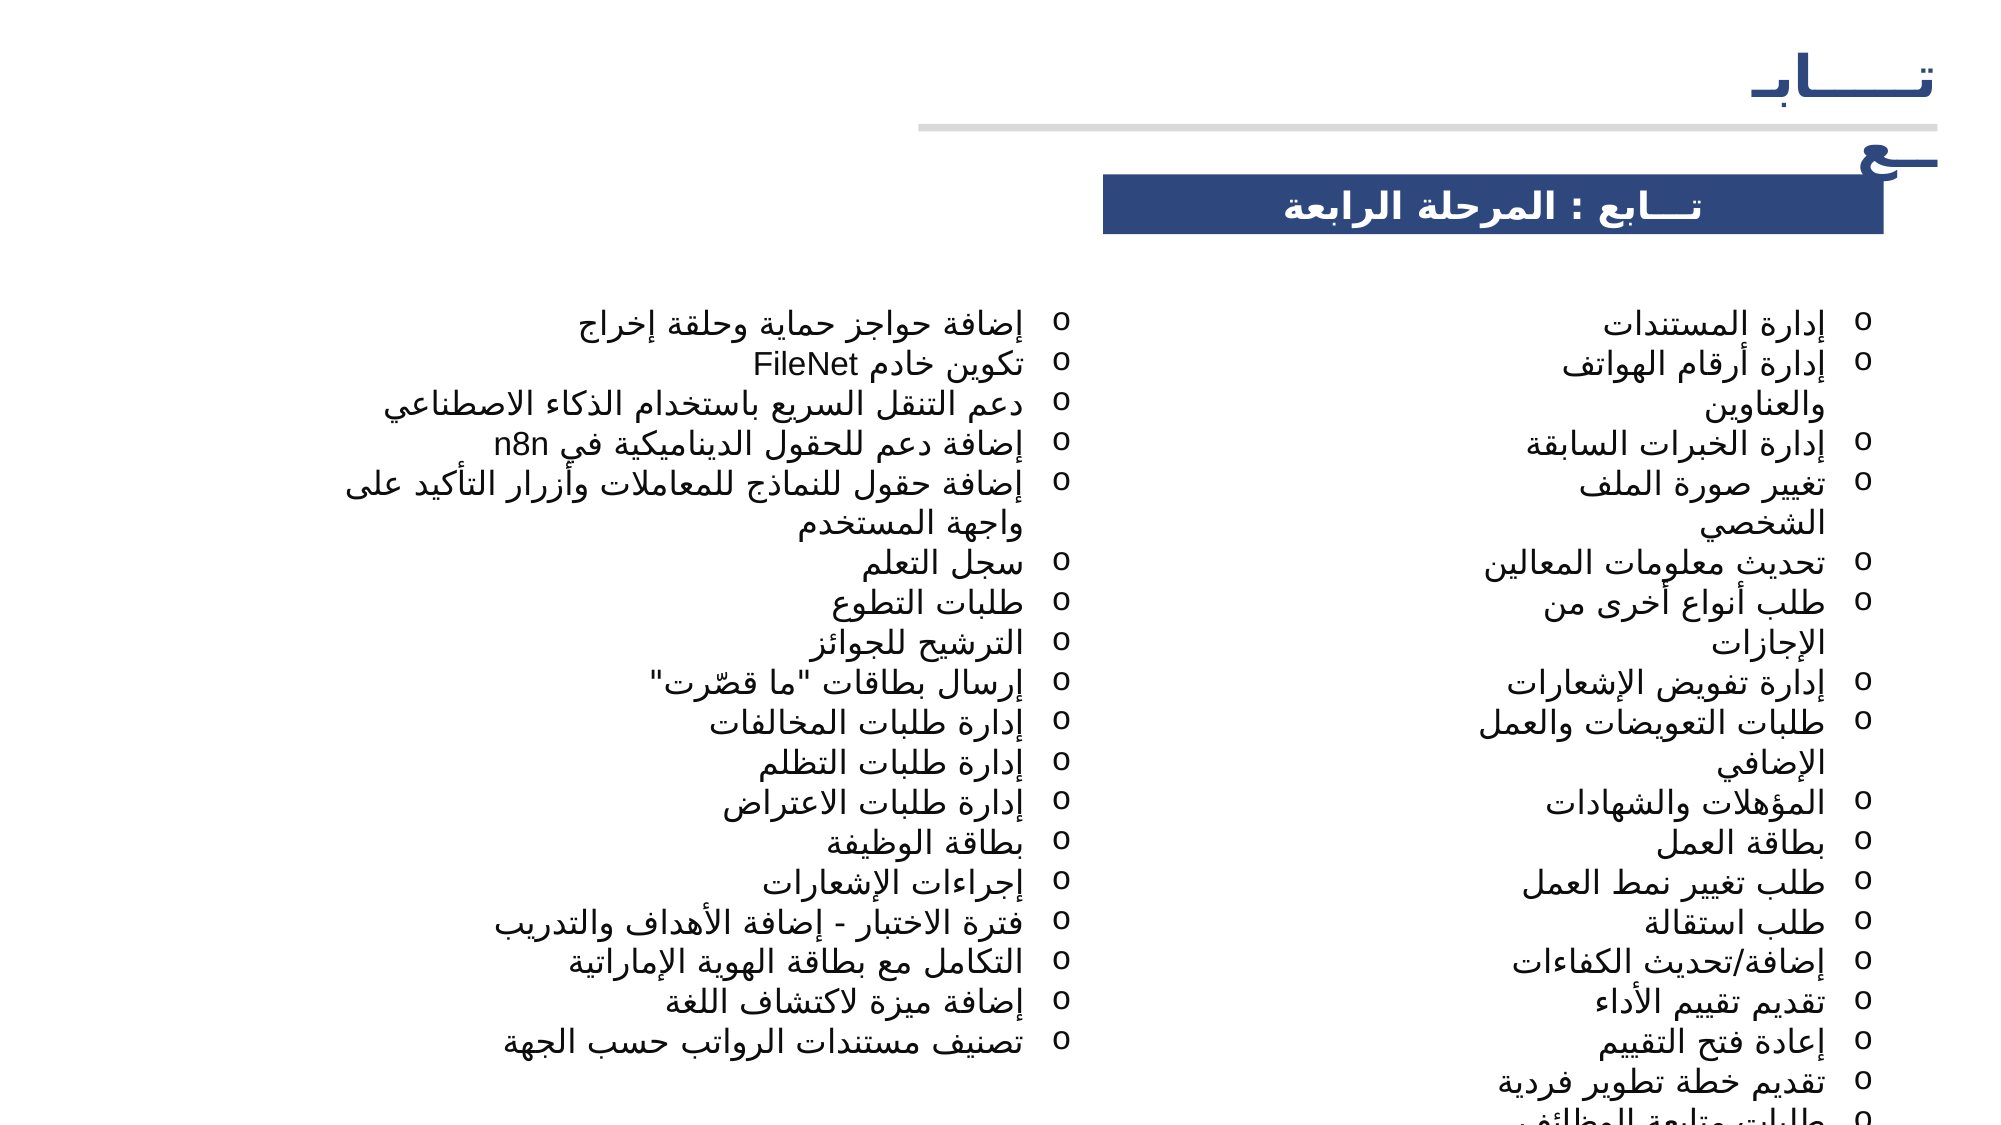

تـــــابـــع

تـــابع : المرحلة الرابعة
إضافة حواجز حماية وحلقة إخراج
تكوين خادم FileNet
دعم التنقل السريع باستخدام الذكاء الاصطناعي
إضافة دعم للحقول الديناميكية في n8n
إضافة حقول للنماذج للمعاملات وأزرار التأكيد على واجهة المستخدم
سجل التعلم
طلبات التطوع
الترشيح للجوائز
إرسال بطاقات "ما قصّرت"
إدارة طلبات المخالفات
إدارة طلبات التظلم
إدارة طلبات الاعتراض
بطاقة الوظيفة
إجراءات الإشعارات
فترة الاختبار - إضافة الأهداف والتدريب
التكامل مع بطاقة الهوية الإماراتية
إضافة ميزة لاكتشاف اللغة
تصنيف مستندات الرواتب حسب الجهة
إدارة المستندات
إدارة أرقام الهواتف والعناوين
إدارة الخبرات السابقة
تغيير صورة الملف الشخصي
تحديث معلومات المعالين
طلب أنواع أخرى من الإجازات
إدارة تفويض الإشعارات
طلبات التعويضات والعمل الإضافي
المؤهلات والشهادات
بطاقة العمل
طلب تغيير نمط العمل
طلب استقالة
إضافة/تحديث الكفاءات
تقديم تقييم الأداء
إعادة فتح التقييم
تقديم خطة تطوير فردية
طلبات متابعة الوظائف
التسجيل في الدورات التدريبية